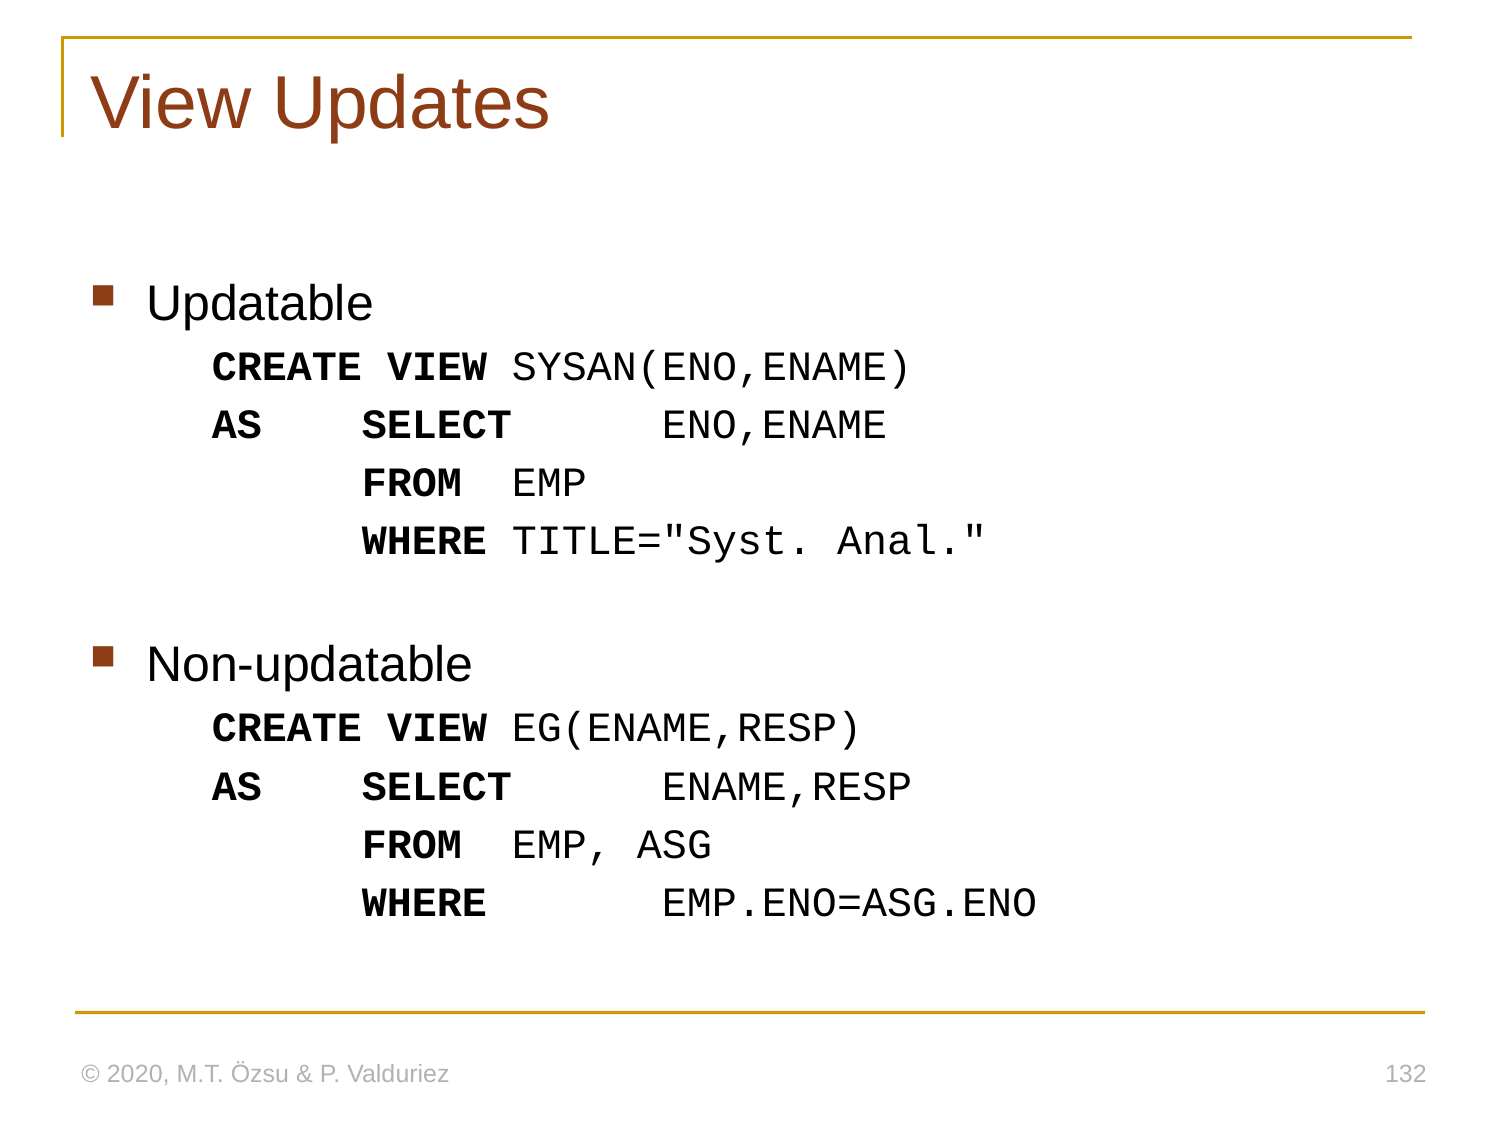

# View Updates
Updatable
	CREATE VIEW	SYSAN(ENO,ENAME)
	AS	SELECT	ENO,ENAME
		FROM	EMP
		WHERE	TITLE="Syst. Anal."

Non-updatable
	CREATE VIEW	EG(ENAME,RESP)
	AS	SELECT	ENAME,RESP
		FROM	EMP, ASG
		WHERE 	EMP.ENO=ASG.ENO
© 2020, M.T. Özsu & P. Valduriez
132